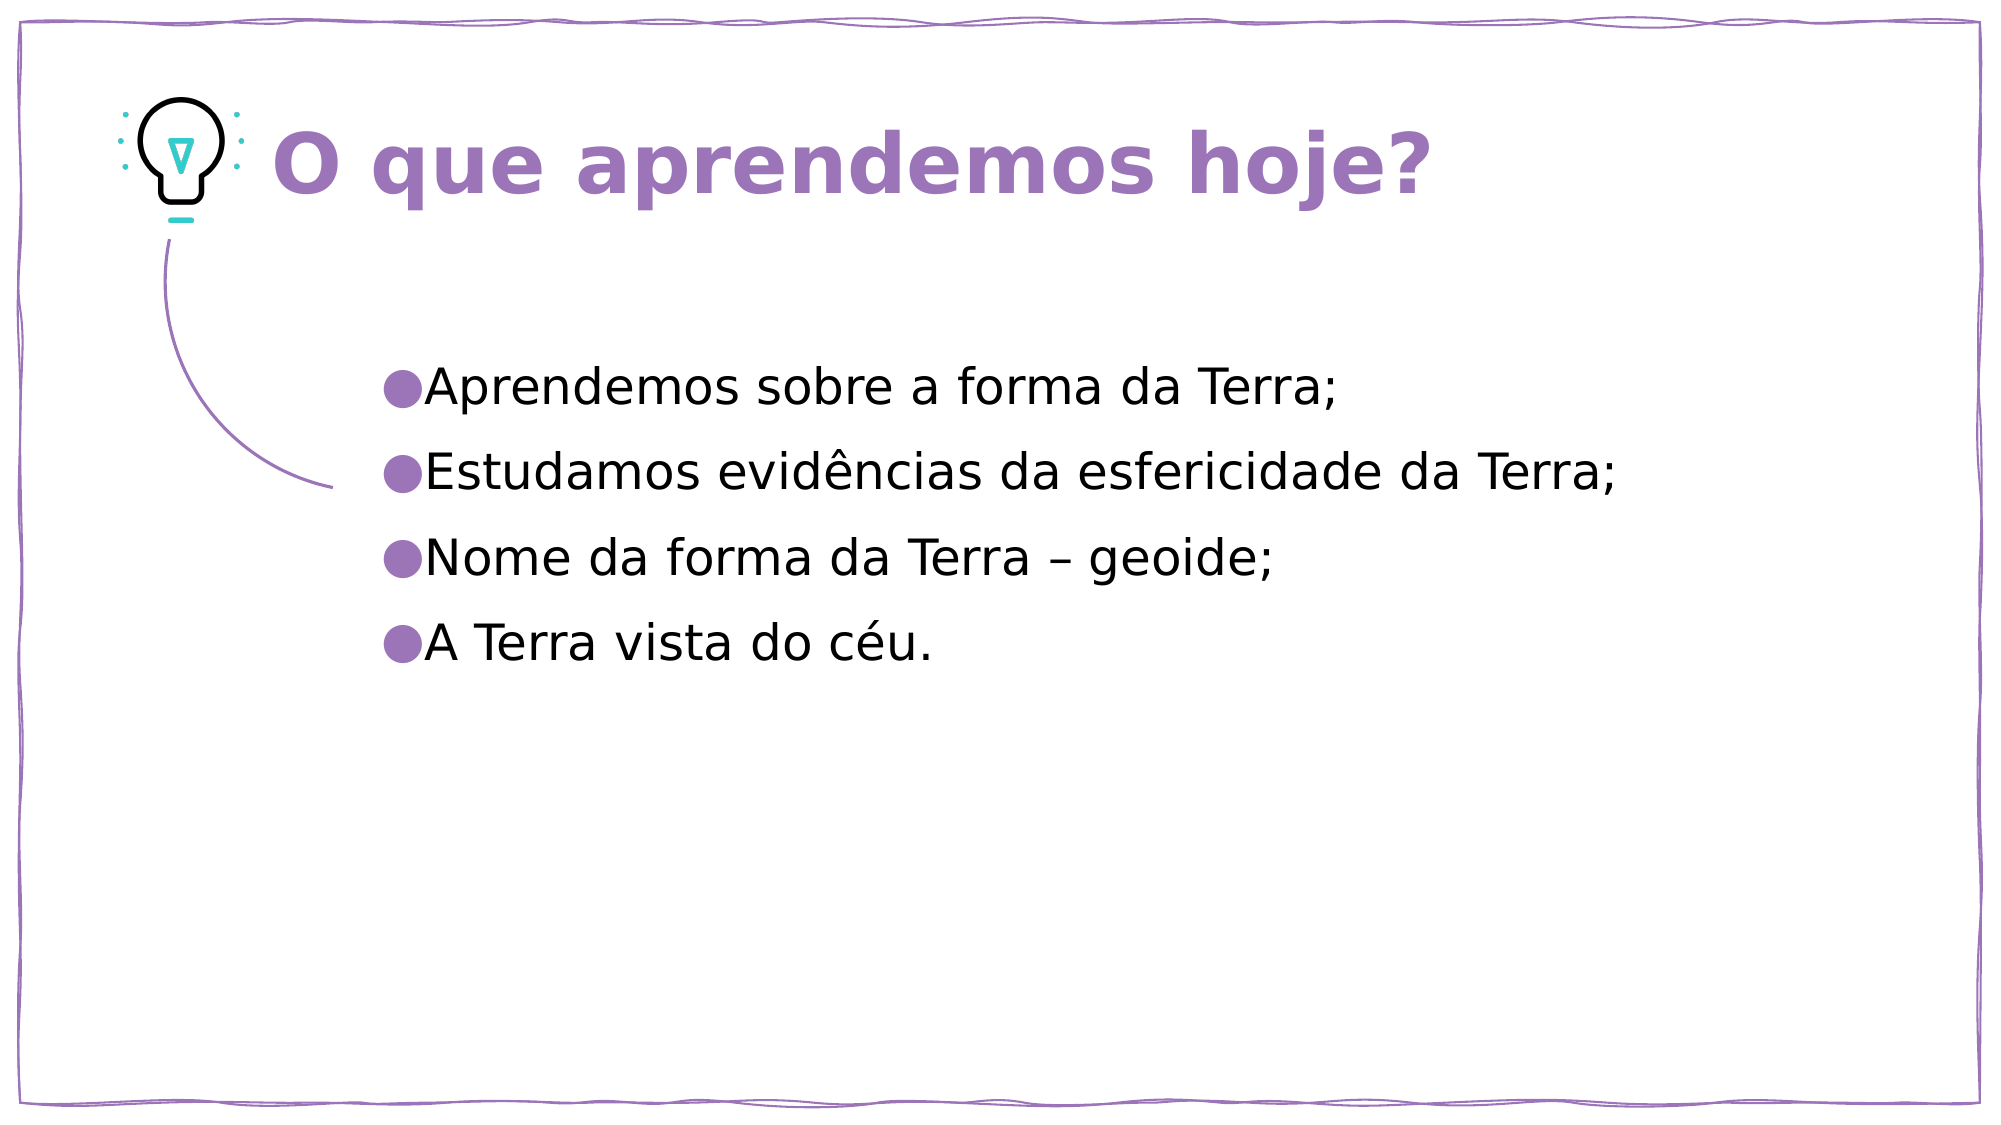

Aprendemos sobre a forma da Terra;
Estudamos evidências da esfericidade da Terra;
Nome da forma da Terra – geoide;
A Terra vista do céu.